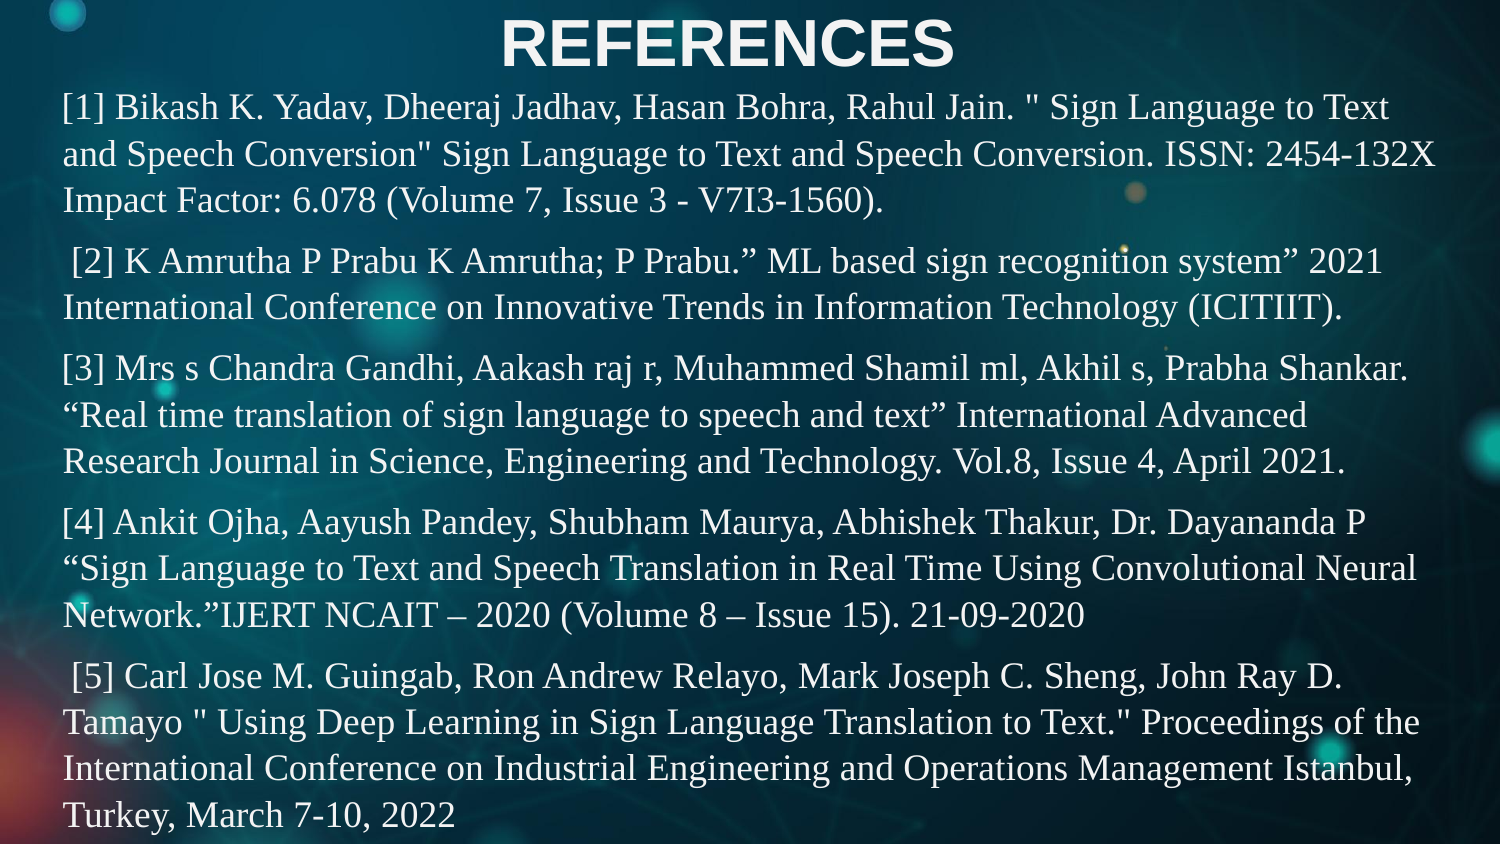

# REFERENCES
[1] Bikash K. Yadav, Dheeraj Jadhav, Hasan Bohra, Rahul Jain. " Sign Language to Text and Speech Conversion" Sign Language to Text and Speech Conversion. ISSN: 2454-132X Impact Factor: 6.078 (Volume 7, Issue 3 - V7I3-1560).
 [2] K Amrutha P Prabu K Amrutha; P Prabu.” ML based sign recognition system” 2021 International Conference on Innovative Trends in Information Technology (ICITIIT).
[3] Mrs s Chandra Gandhi, Aakash raj r, Muhammed Shamil ml, Akhil s, Prabha Shankar. “Real time translation of sign language to speech and text” International Advanced Research Journal in Science, Engineering and Technology. Vol.8, Issue 4, April 2021.
[4] Ankit Ojha, Aayush Pandey, Shubham Maurya, Abhishek Thakur, Dr. Dayananda P “Sign Language to Text and Speech Translation in Real Time Using Convolutional Neural Network.”IJERT NCAIT – 2020 (Volume 8 – Issue 15). 21-09-2020
 [5] Carl Jose M. Guingab, Ron Andrew Relayo, Mark Joseph C. Sheng, John Ray D. Tamayo " Using Deep Learning in Sign Language Translation to Text." Proceedings of the International Conference on Industrial Engineering and Operations Management Istanbul, Turkey, March 7-10, 2022